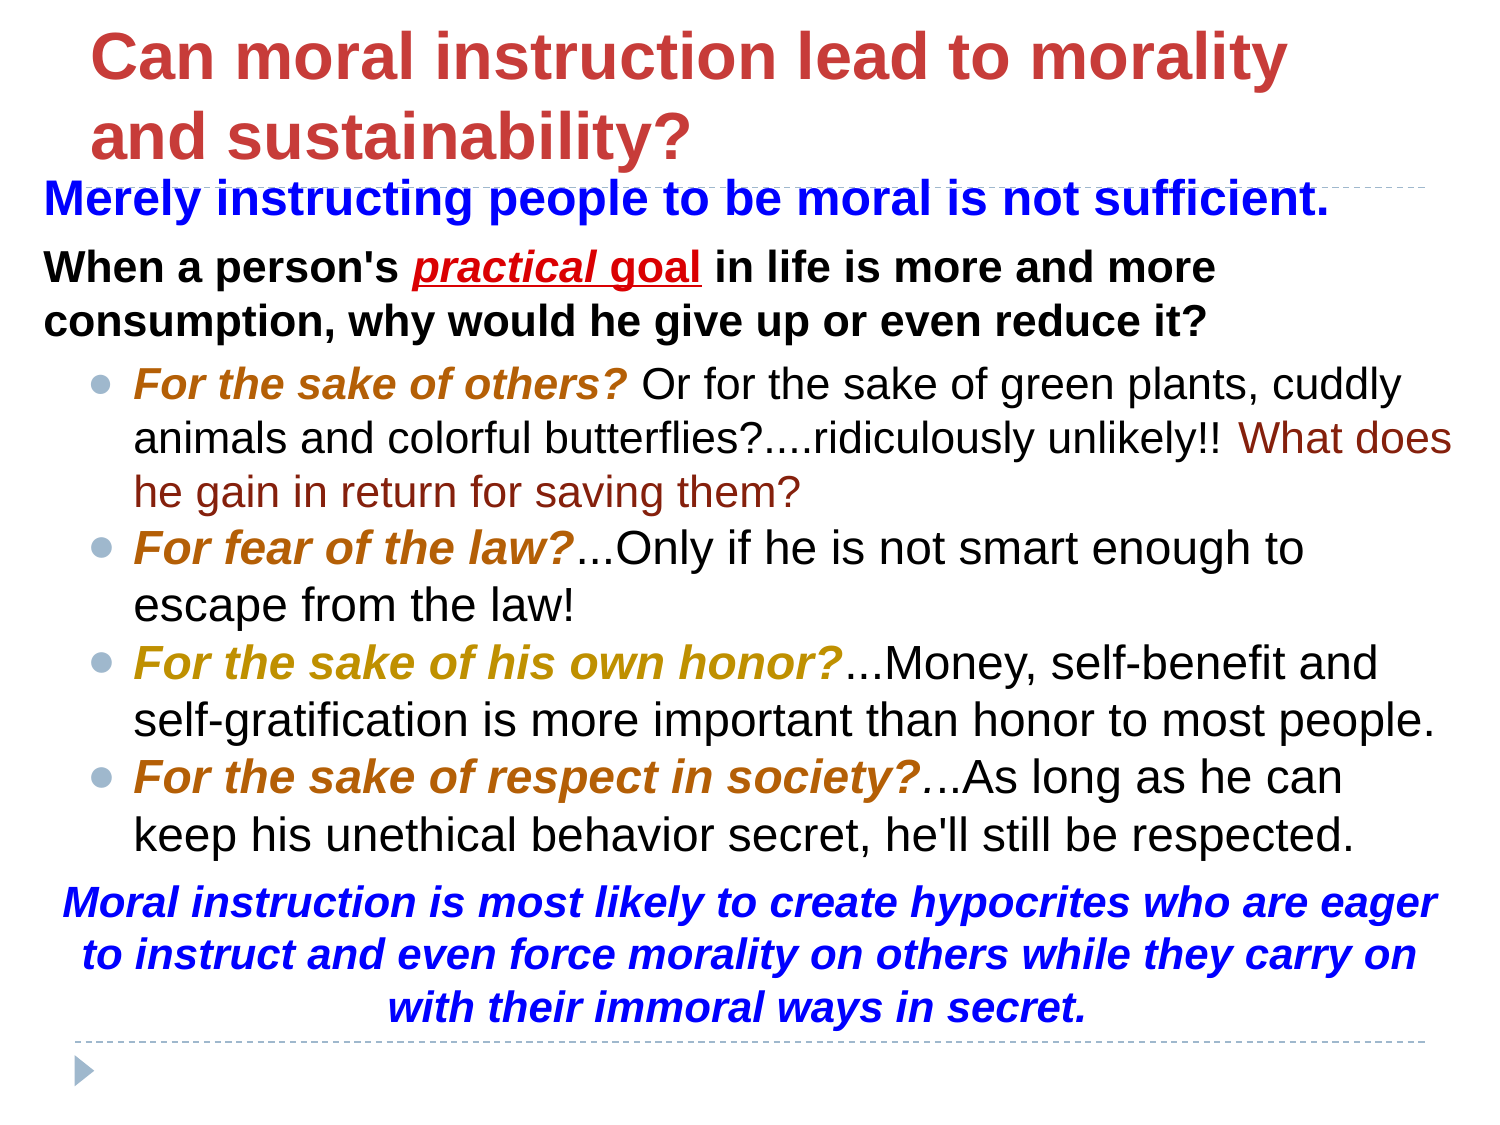

# Can moral instruction lead to morality and sustainability?
Merely instructing people to be moral is not sufficient.
When a person's practical goal in life is more and more consumption, why would he give up or even reduce it?
For the sake of others? Or for the sake of green plants, cuddly animals and colorful butterflies?....ridiculously unlikely!! What does he gain in return for saving them?
For fear of the law?...Only if he is not smart enough to escape from the law!
For the sake of his own honor?...Money, self-benefit and self-gratification is more important than honor to most people.
For the sake of respect in society?...As long as he can keep his unethical behavior secret, he'll still be respected.
Moral instruction is most likely to create hypocrites who are eager to instruct and even force morality on others while they carry on with their immoral ways in secret.